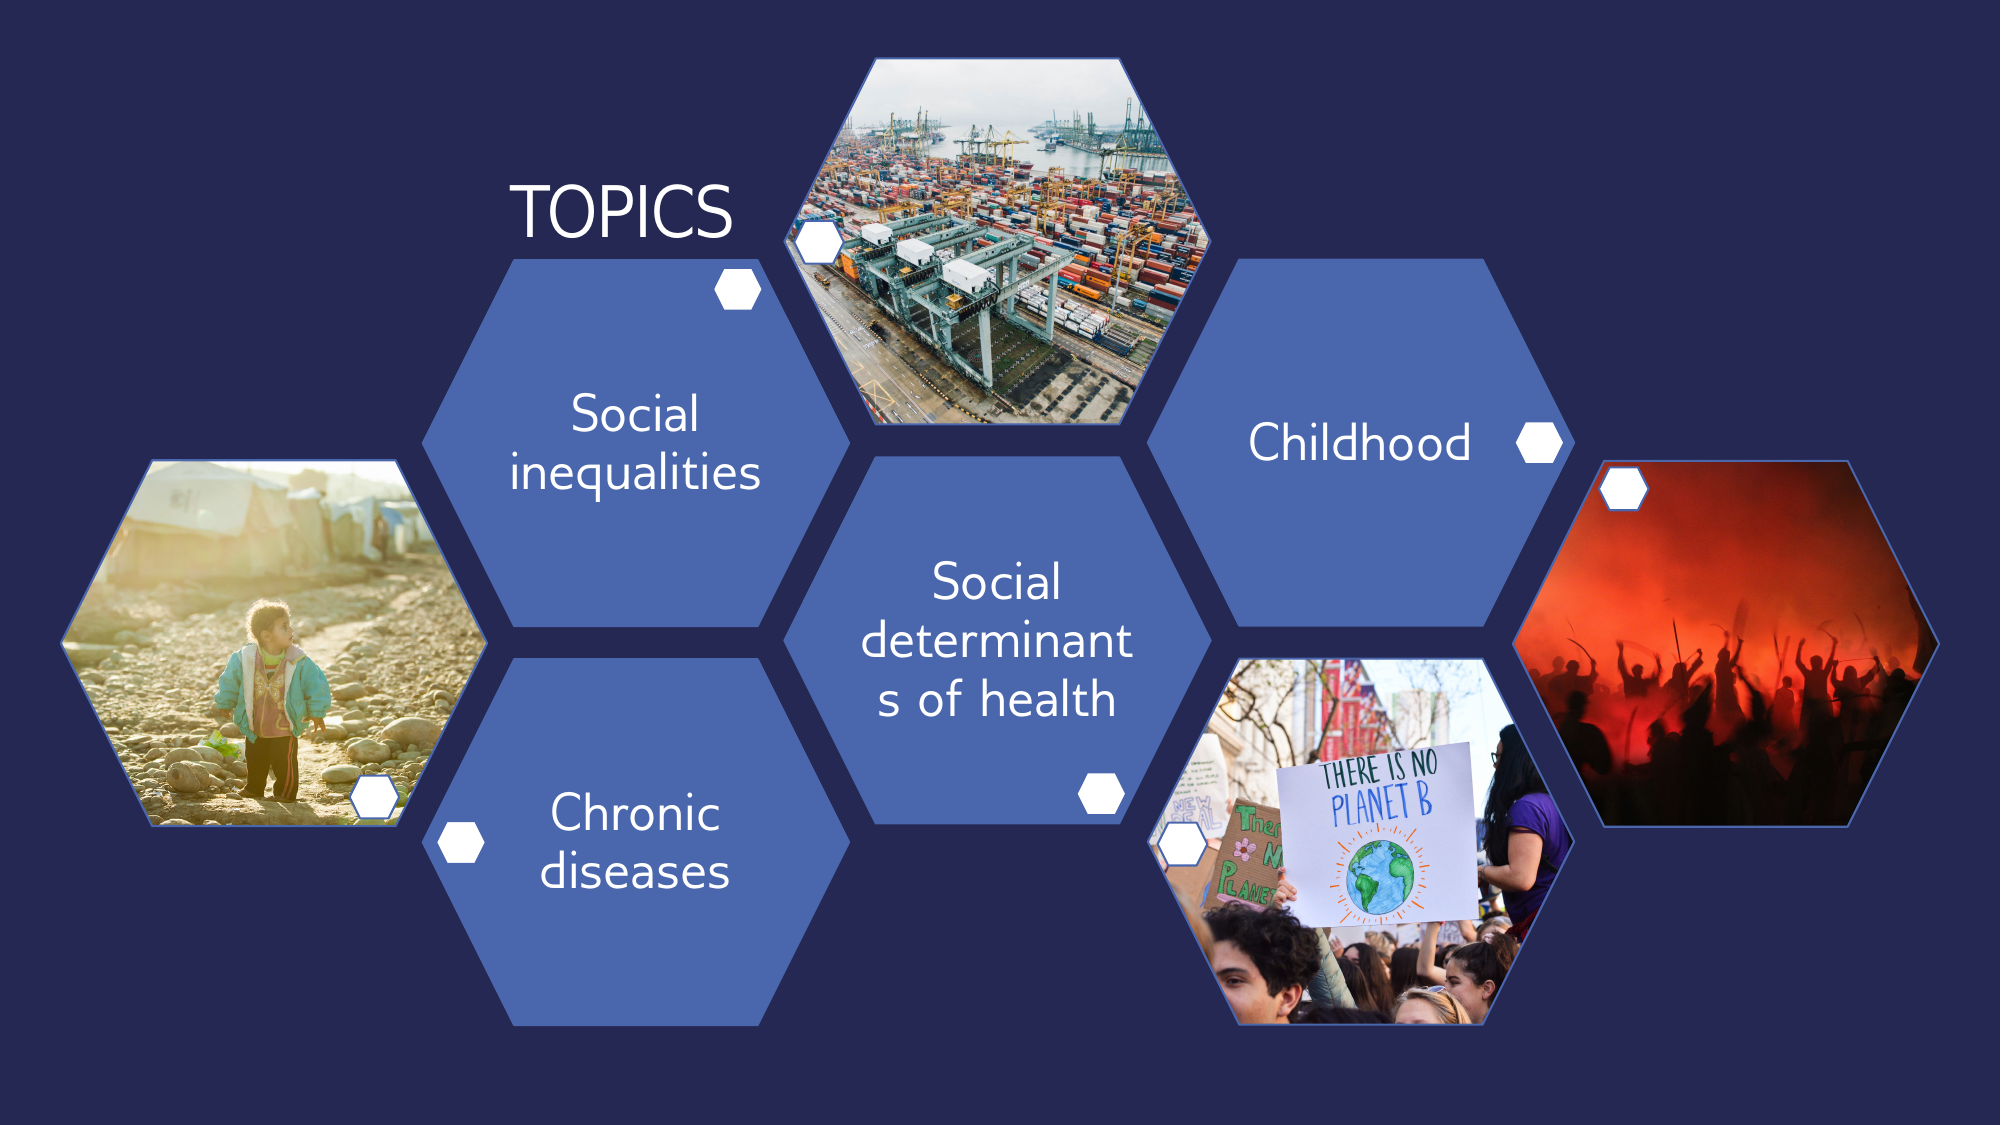

Chronic diseases
Social determinants of health
Social inequalities
Childhood
TOPICS